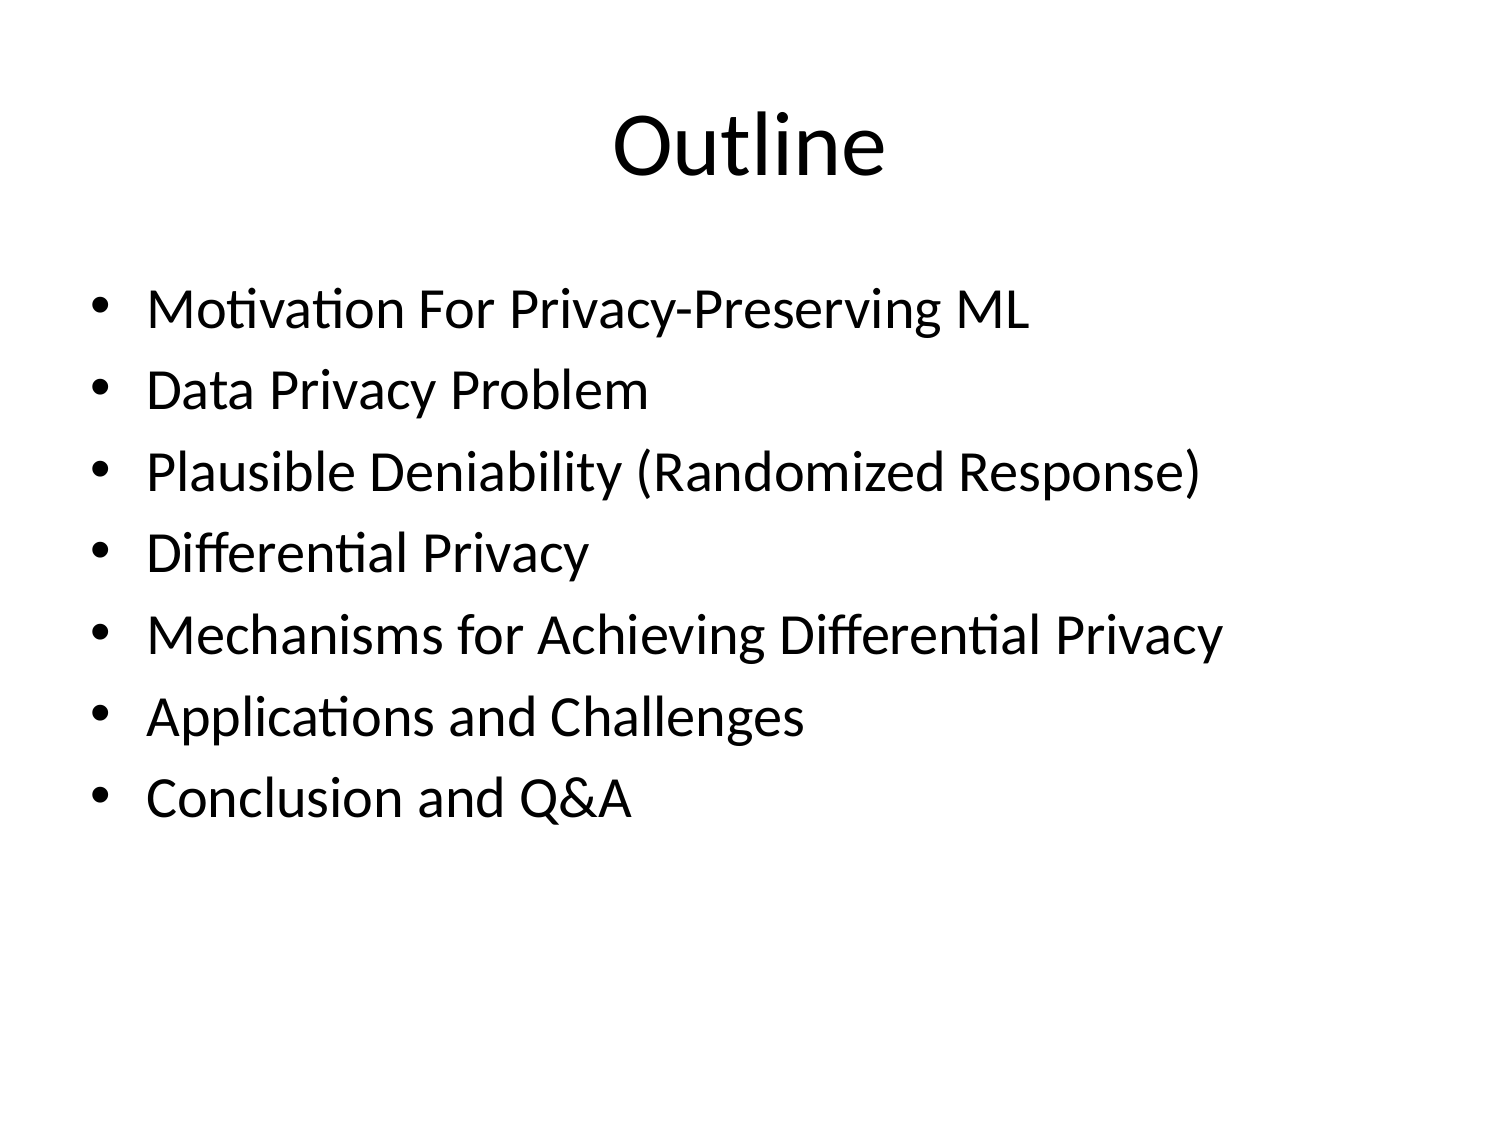

# Outline
Motivation For Privacy-Preserving ML
Data Privacy Problem
Plausible Deniability (Randomized Response)
Differential Privacy
Mechanisms for Achieving Differential Privacy
Applications and Challenges
Conclusion and Q&A